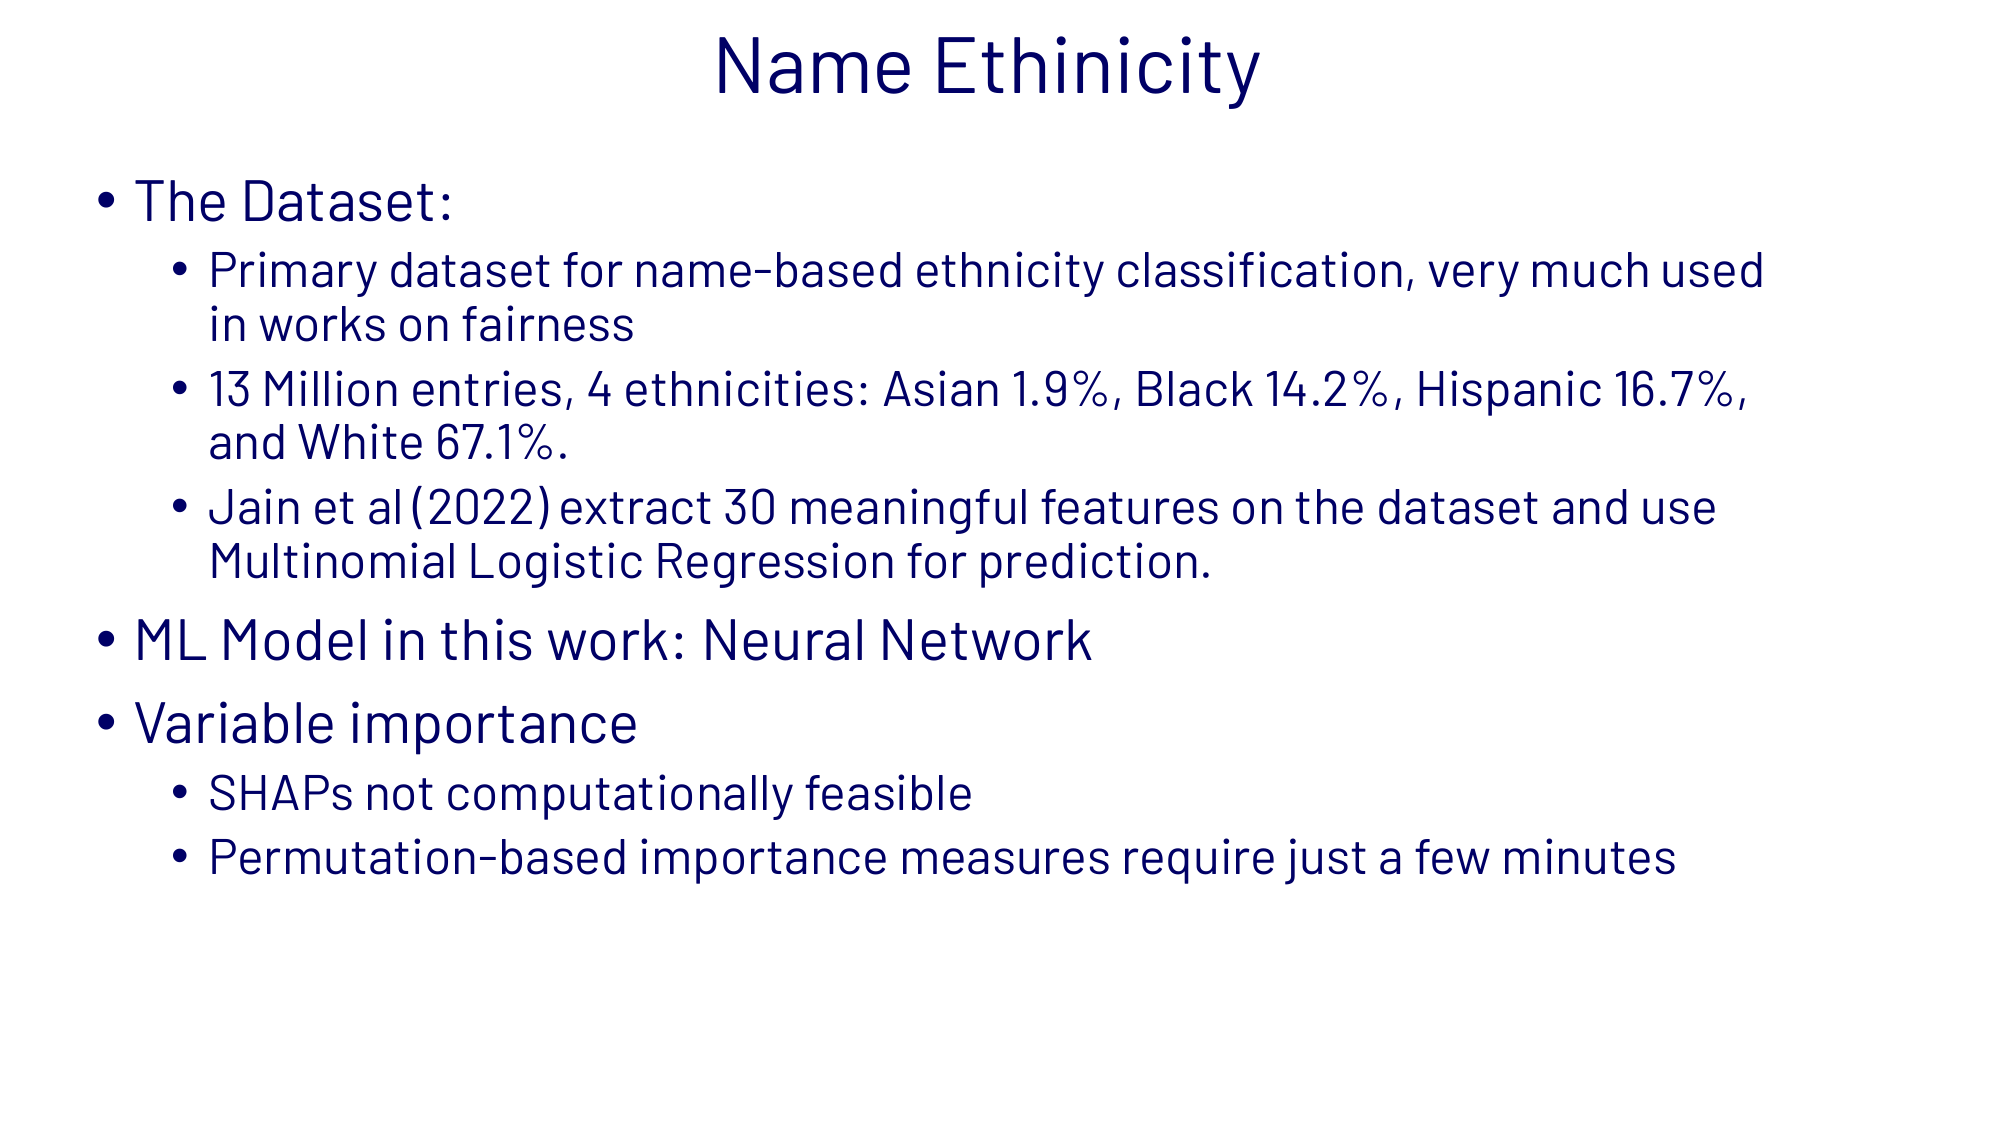

# Name Ethinicity
The Dataset:
Primary dataset for name-based ethnicity classification, very much used in works on fairness
13 Million entries, 4 ethnicities: Asian 1.9%, Black 14.2%, Hispanic 16.7%, and White 67.1%.
Jain et al (2022) extract 30 meaningful features on the dataset and use Multinomial Logistic Regression for prediction.
ML Model in this work: Neural Network
Variable importance
SHAPs not computationally feasible
Permutation-based importance measures require just a few minutes